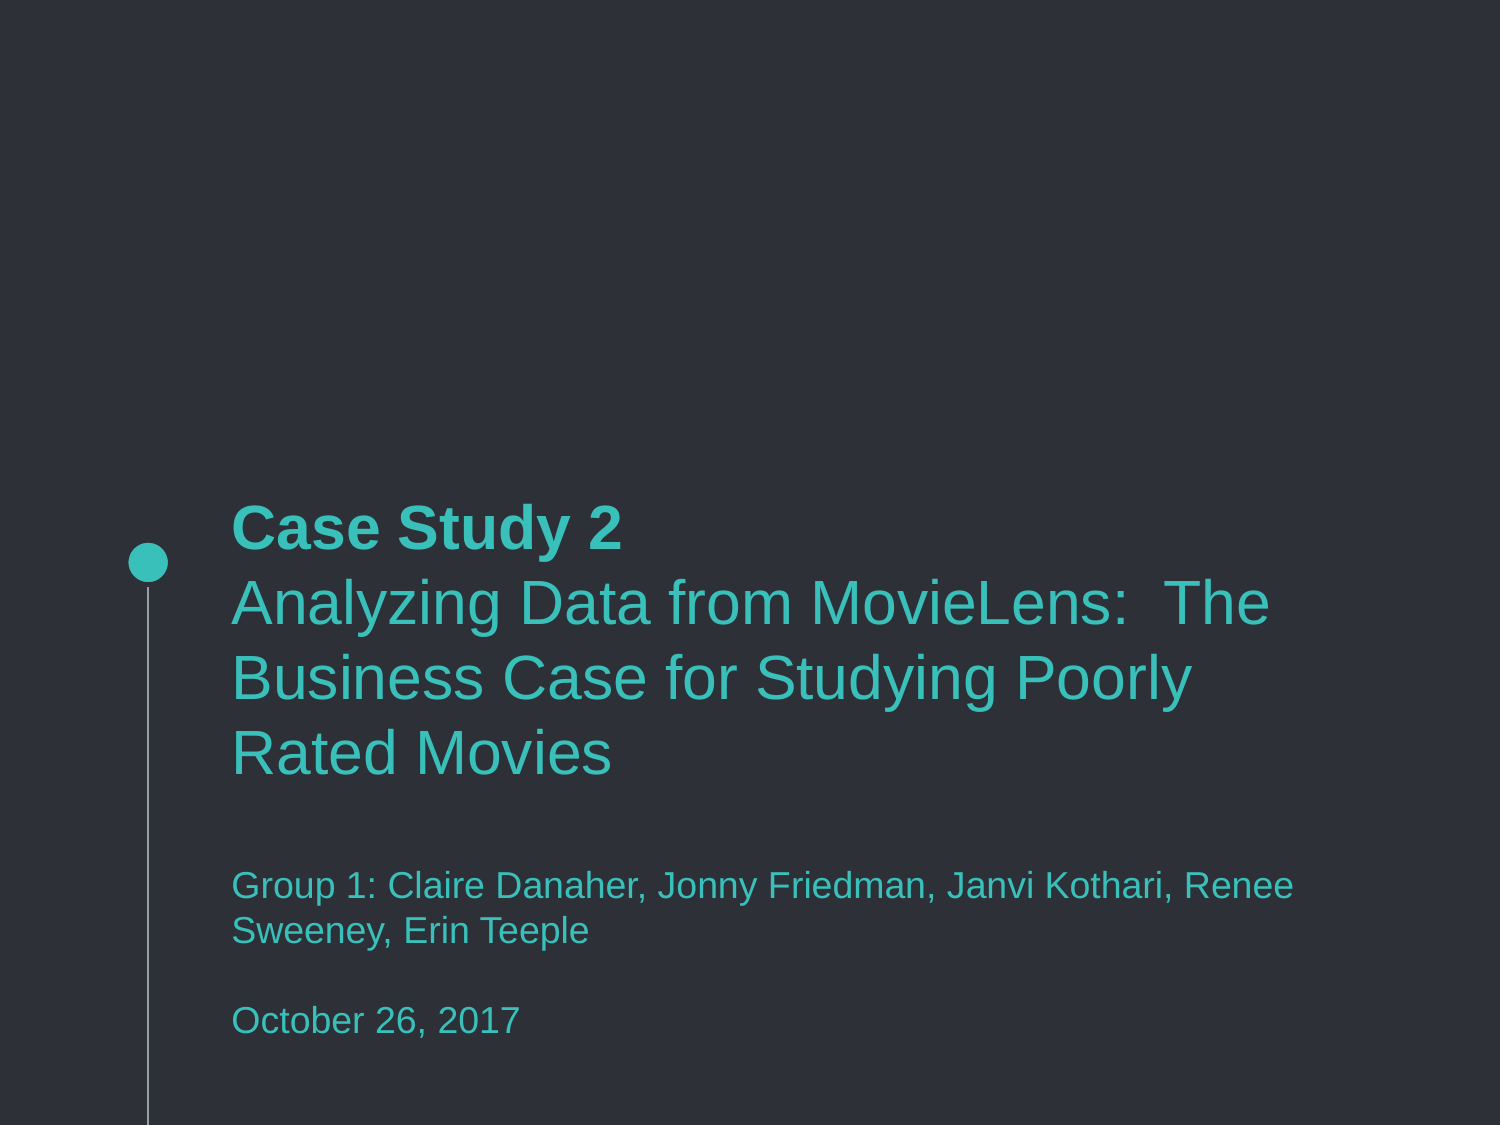

# Case Study 2
Analyzing Data from MovieLens:  The Business Case for Studying Poorly Rated Movies

Group 1: Claire Danaher, Jonny Friedman, Janvi Kothari, Renee Sweeney, Erin Teeple

October 26, 2017